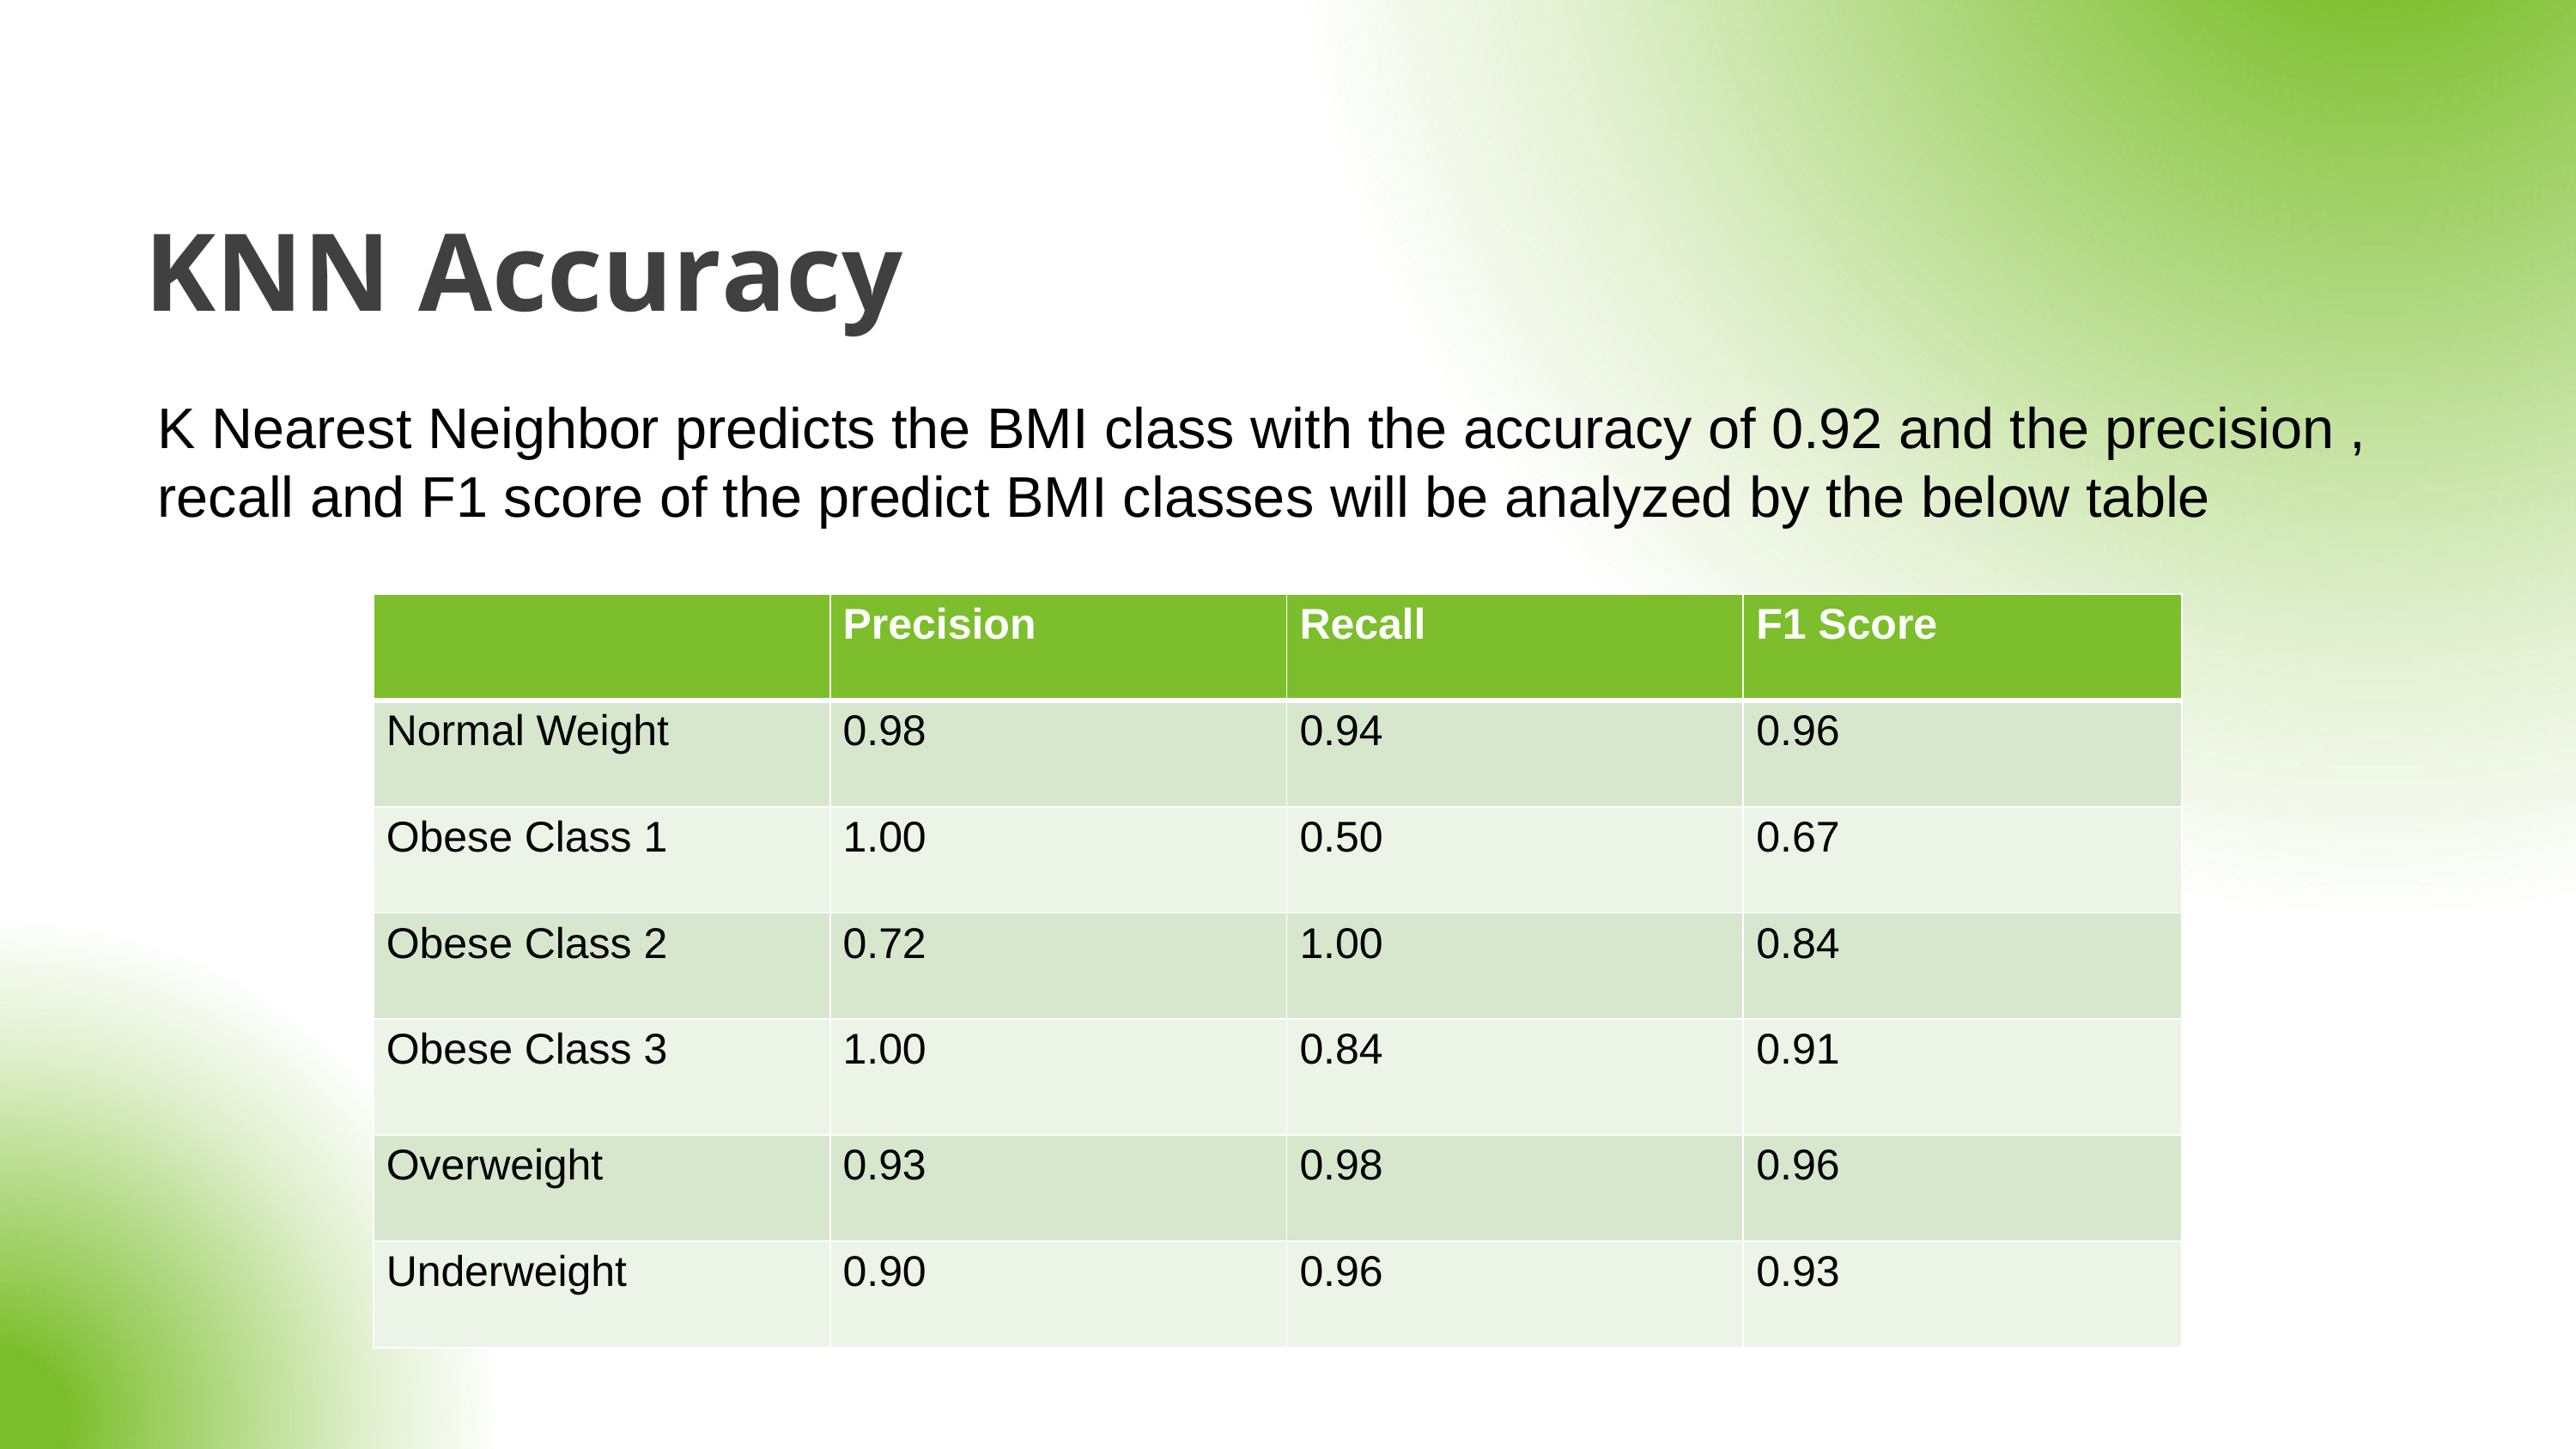

KNN Accuracy
K Nearest Neighbor predicts the BMI class with the accuracy of 0.92 and the precision , recall and F1 score of the predict BMI classes will be analyzed by the below table
|  | Precision | Recall | F1 Score |
| --- | --- | --- | --- |
| Normal Weight | 0.98 | 0.94 | 0.96 |
| Obese Class 1 | 1.00 | 0.50 | 0.67 |
| Obese Class 2 | 0.72 | 1.00 | 0.84 |
| Obese Class 3 | 1.00 | 0.84 | 0.91 |
| Overweight | 0.93 | 0.98 | 0.96 |
| Underweight | 0.90 | 0.96 | 0.93 |